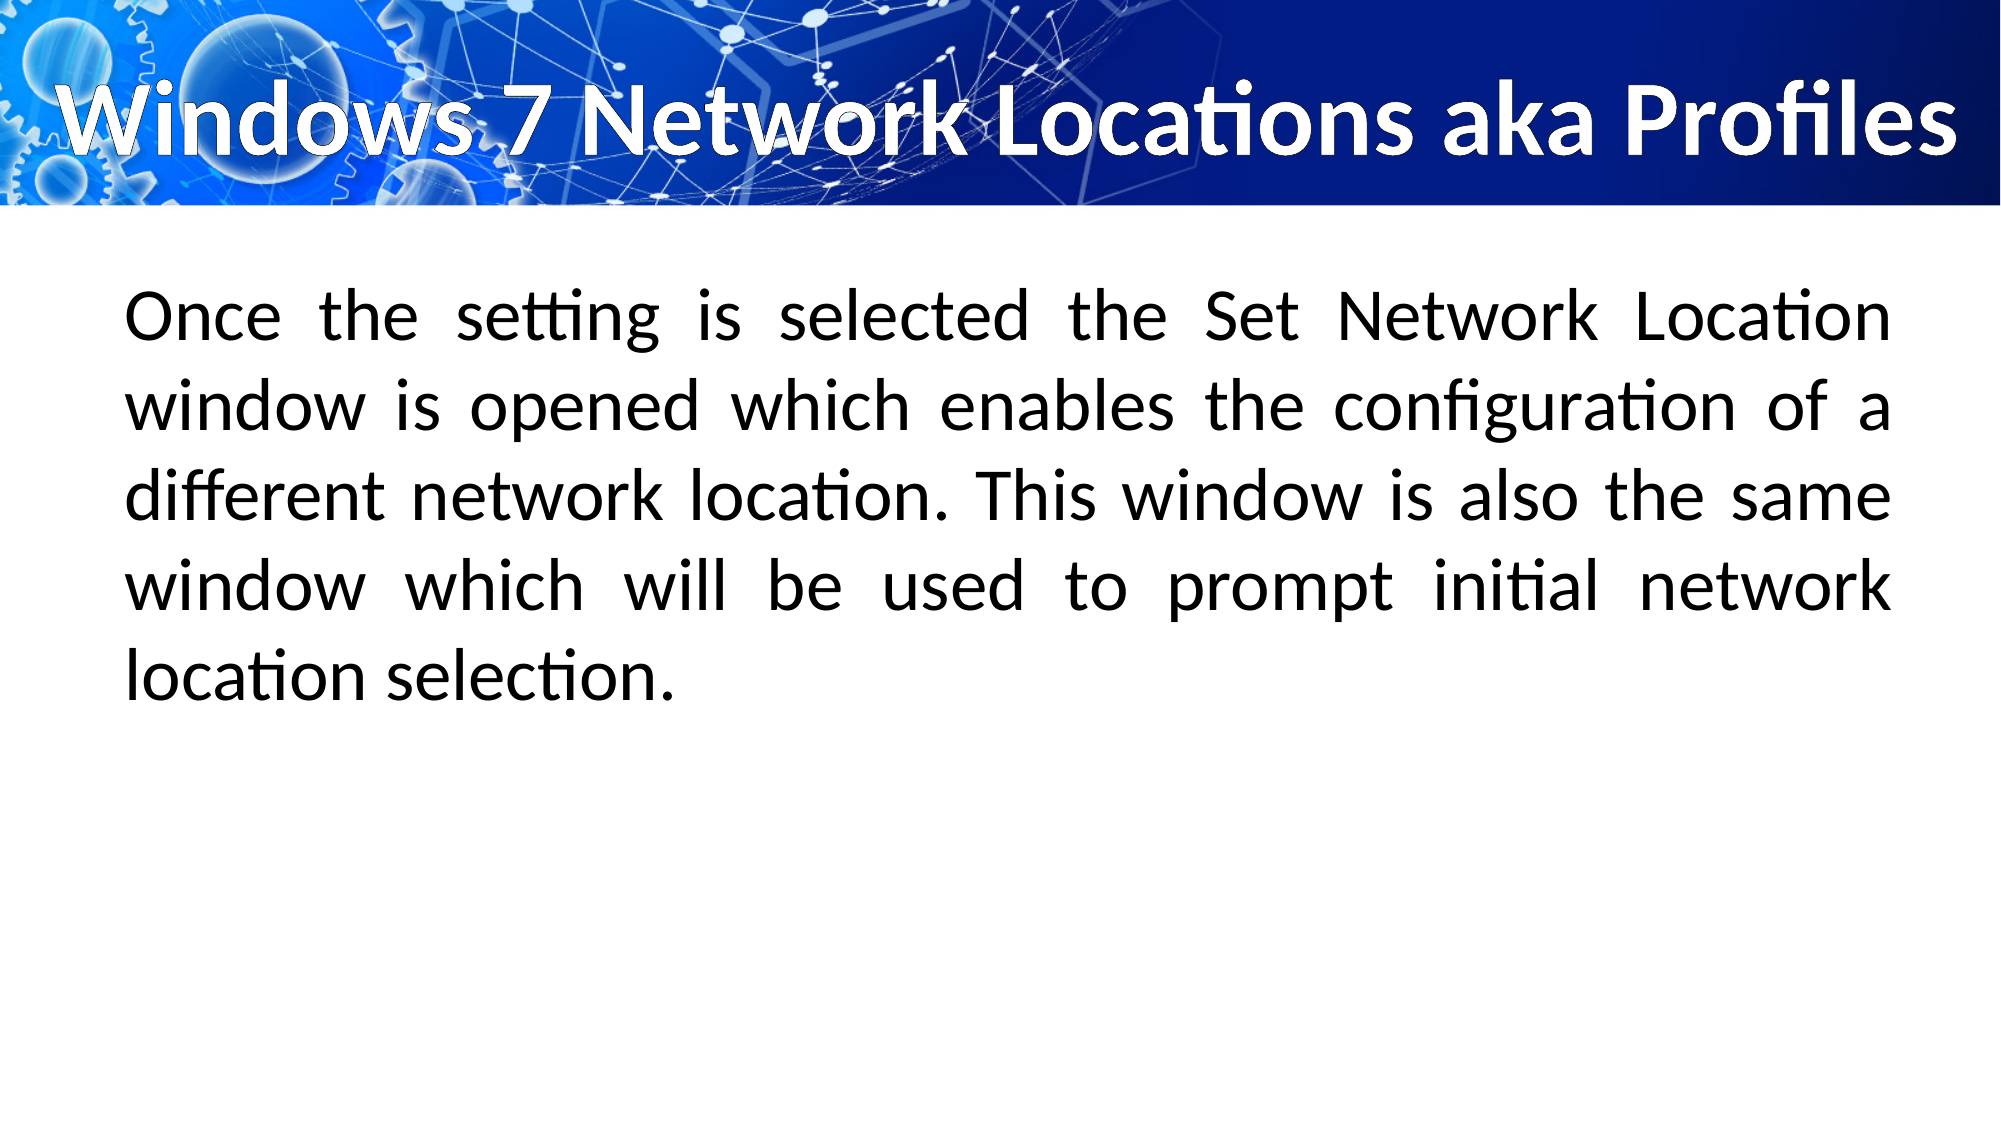

# Windows 7 Network Locations aka Profiles
Once the setting is selected the Set Network Location window is opened which enables the configuration of a different network location. This window is also the same window which will be used to prompt initial network location selection.